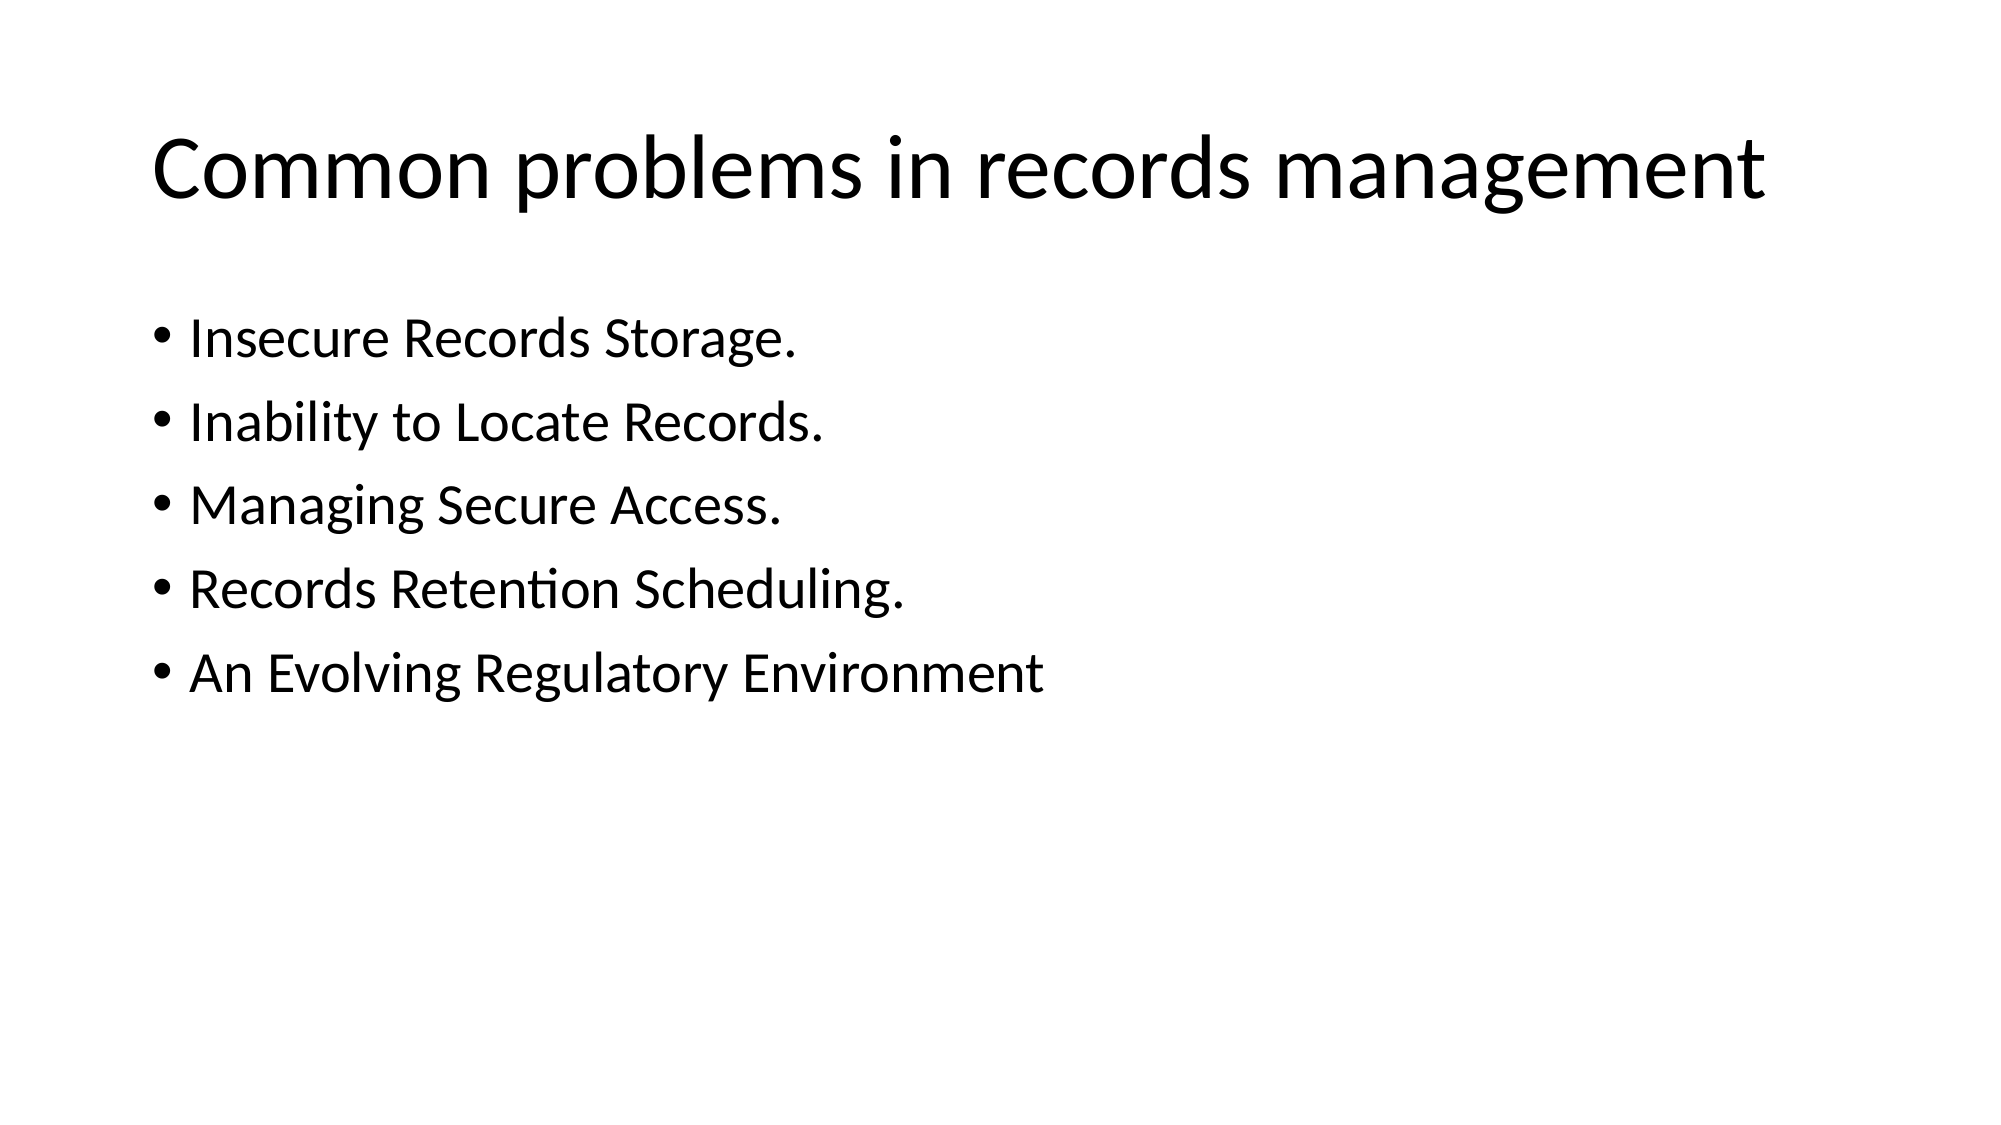

# Common problems in records management
Insecure Records Storage.
Inability to Locate Records.
Managing Secure Access.
Records Retention Scheduling.
An Evolving Regulatory Environment